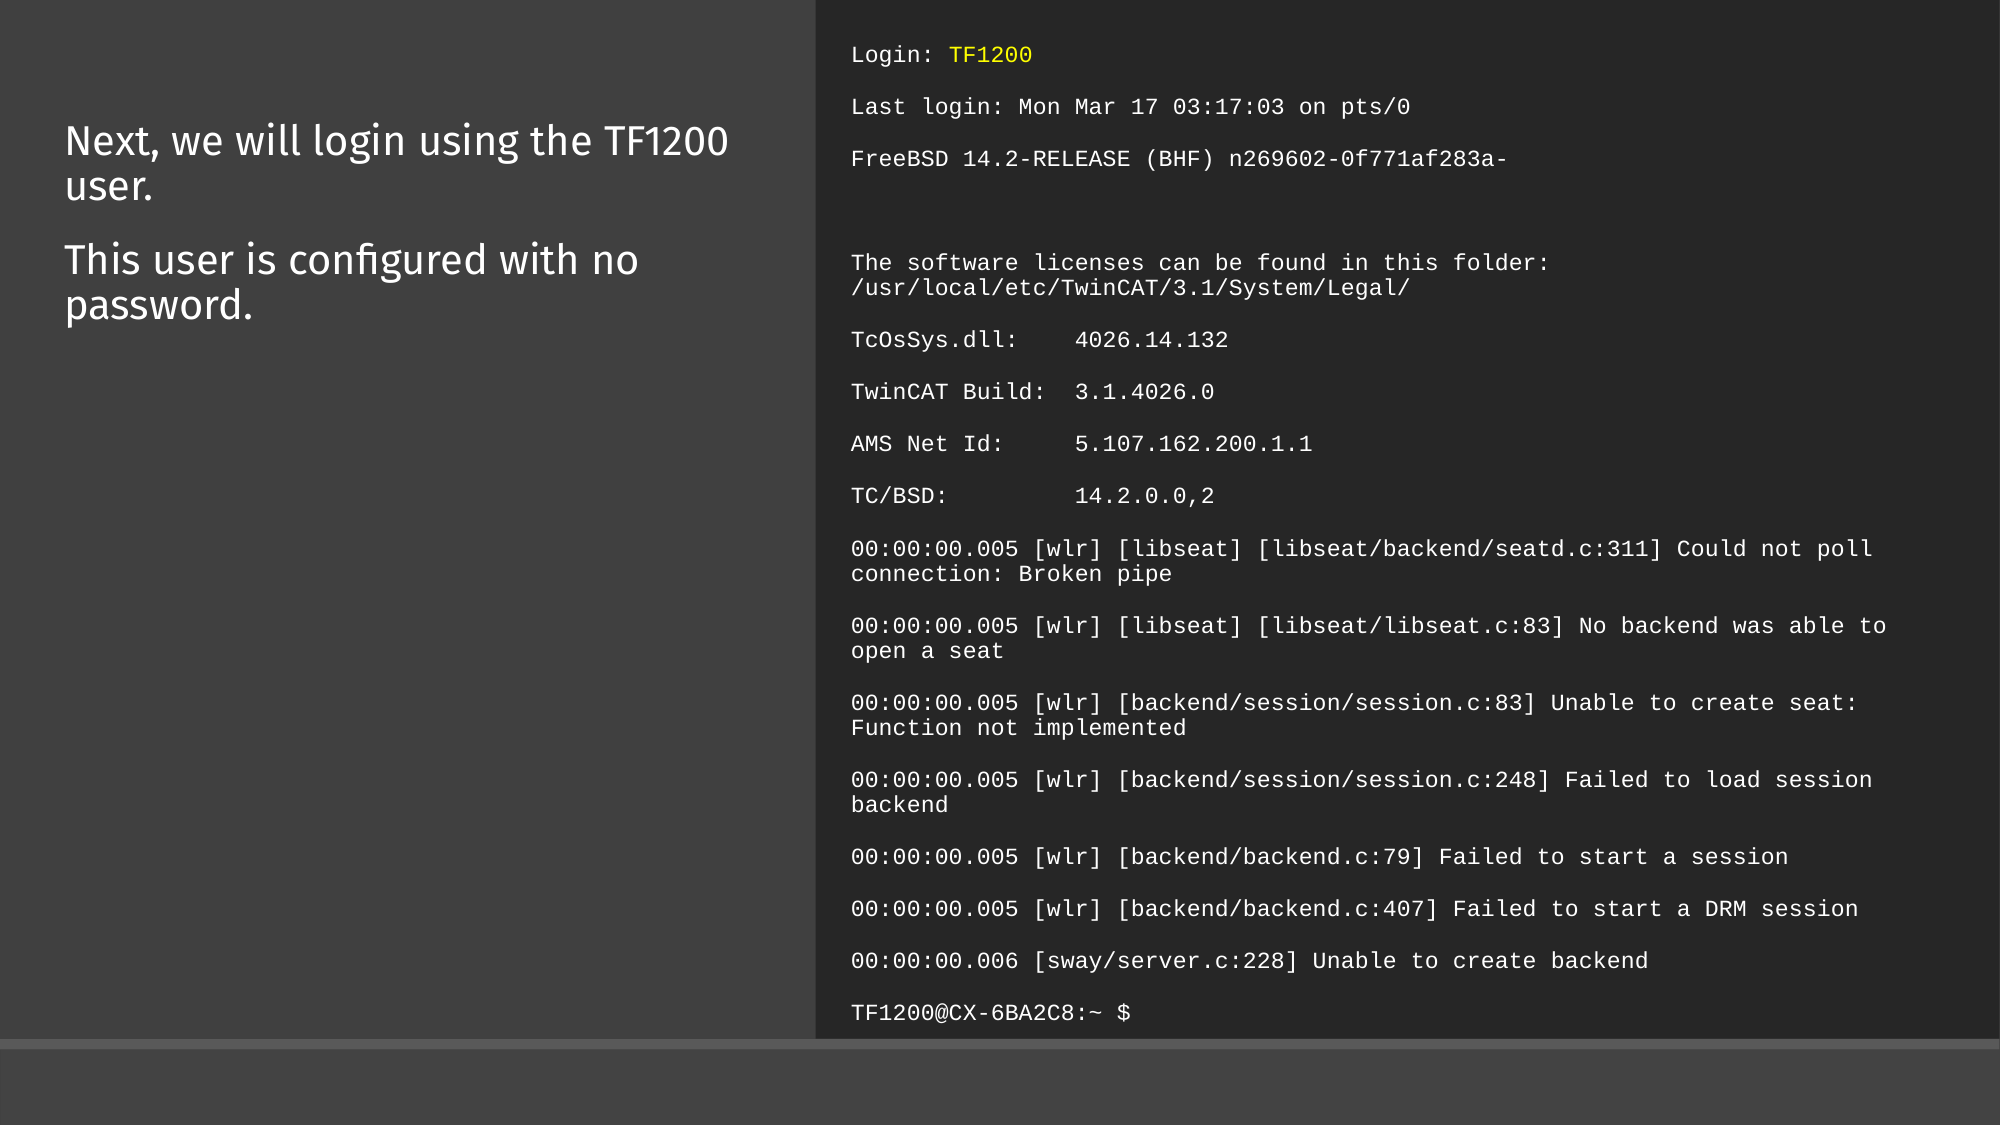

Login: TF1200
Last login: Mon Mar 17 03:17:03 on pts/0
FreeBSD 14.2-RELEASE (BHF) n269602-0f771af283a-

The software licenses can be found in this folder: /usr/local/etc/TwinCAT/3.1/System/Legal/
TcOsSys.dll:    4026.14.132
TwinCAT Build:  3.1.4026.0
AMS Net Id:     5.107.162.200.1.1
TC/BSD:         14.2.0.0,2
00:00:00.005 [wlr] [libseat] [libseat/backend/seatd.c:311] Could not poll connection: Broken pipe
00:00:00.005 [wlr] [libseat] [libseat/libseat.c:83] No backend was able to open a seat
00:00:00.005 [wlr] [backend/session/session.c:83] Unable to create seat: Function not implemented
00:00:00.005 [wlr] [backend/session/session.c:248] Failed to load session backend
00:00:00.005 [wlr] [backend/backend.c:79] Failed to start a session
00:00:00.005 [wlr] [backend/backend.c:407] Failed to start a DRM session
00:00:00.006 [sway/server.c:228] Unable to create backend
TF1200@CX-6BA2C8:~ $
Next, we will login using the TF1200 user.
This user is configured with no password.